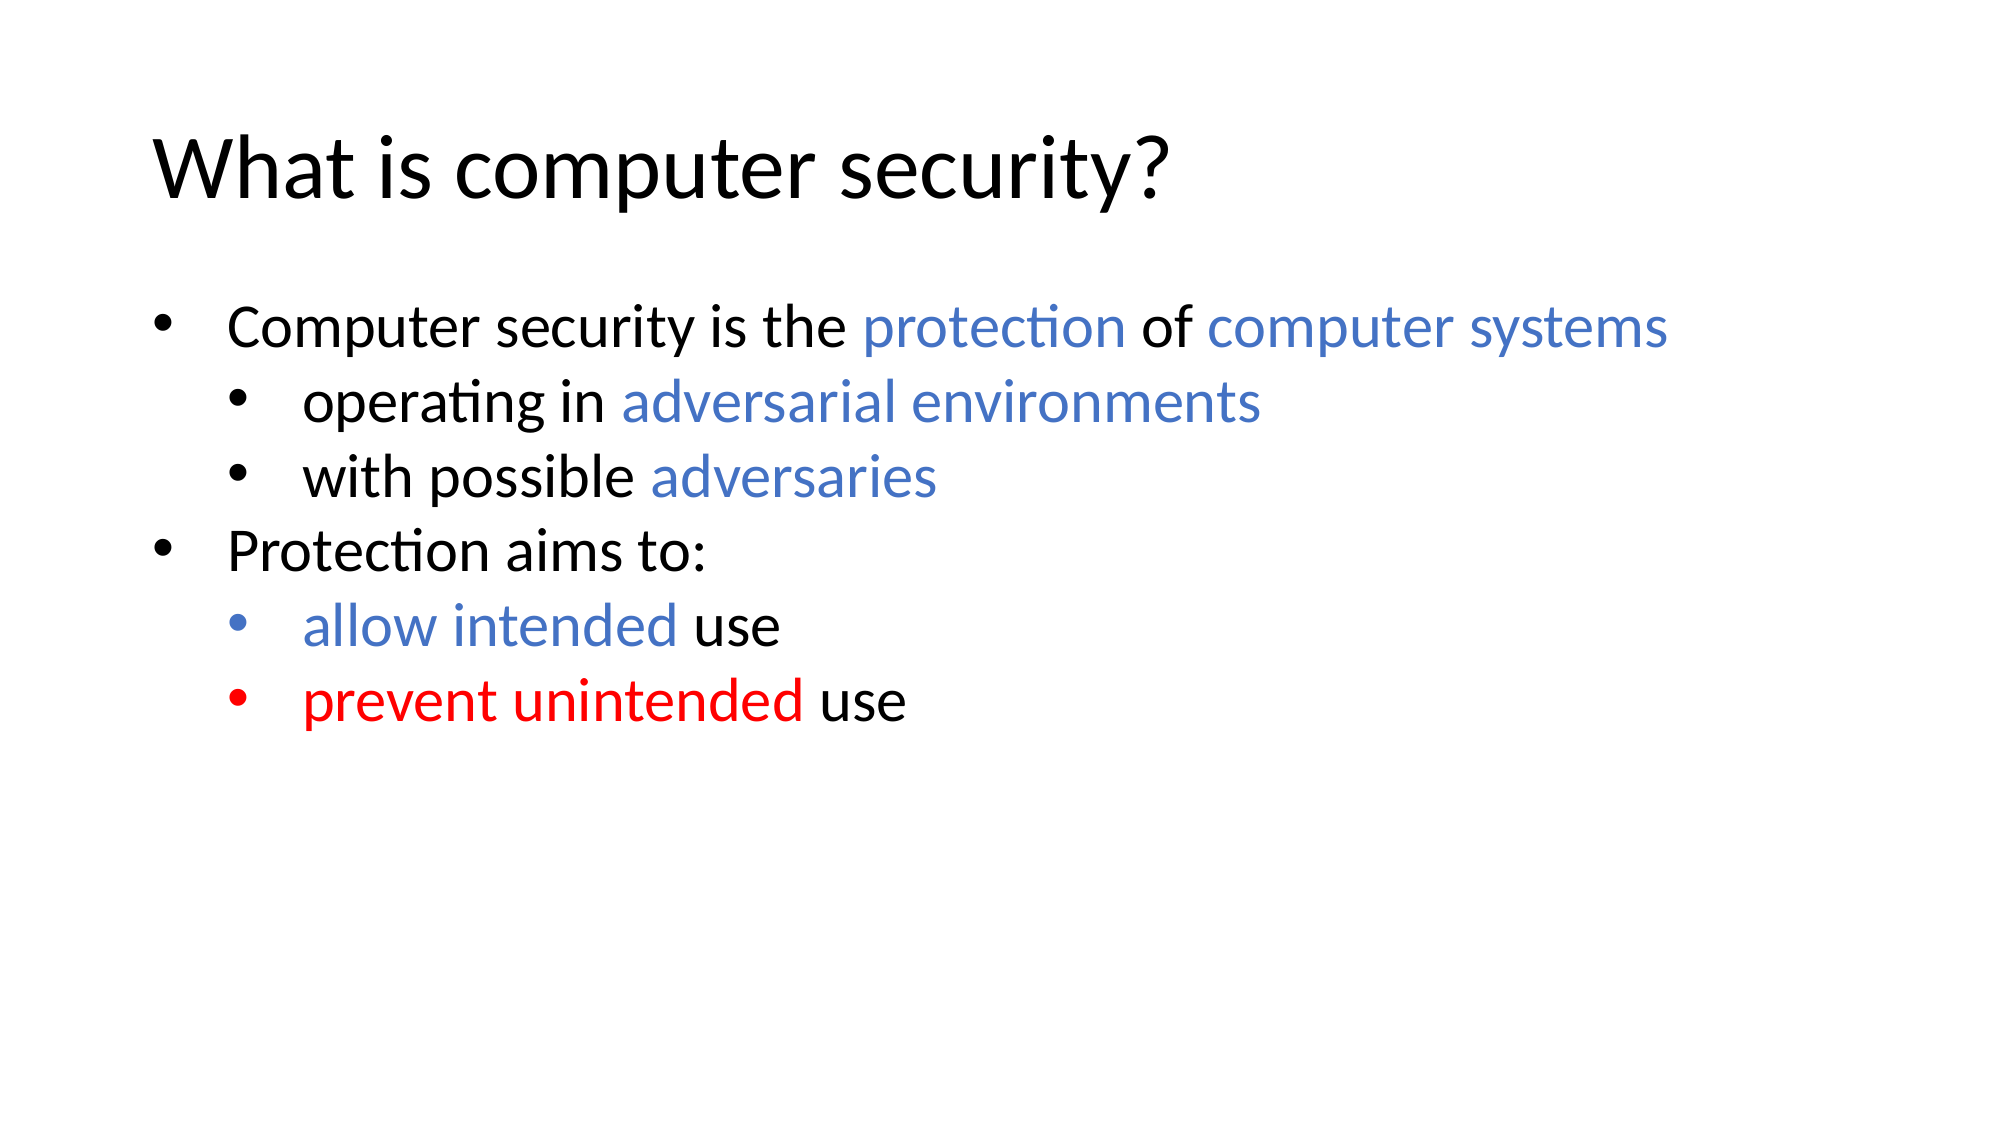

# What is computer security?
Computer security is the protection of computer systems
operating in adversarial environments
with possible adversaries
Protection aims to:
allow intended use
prevent unintended use